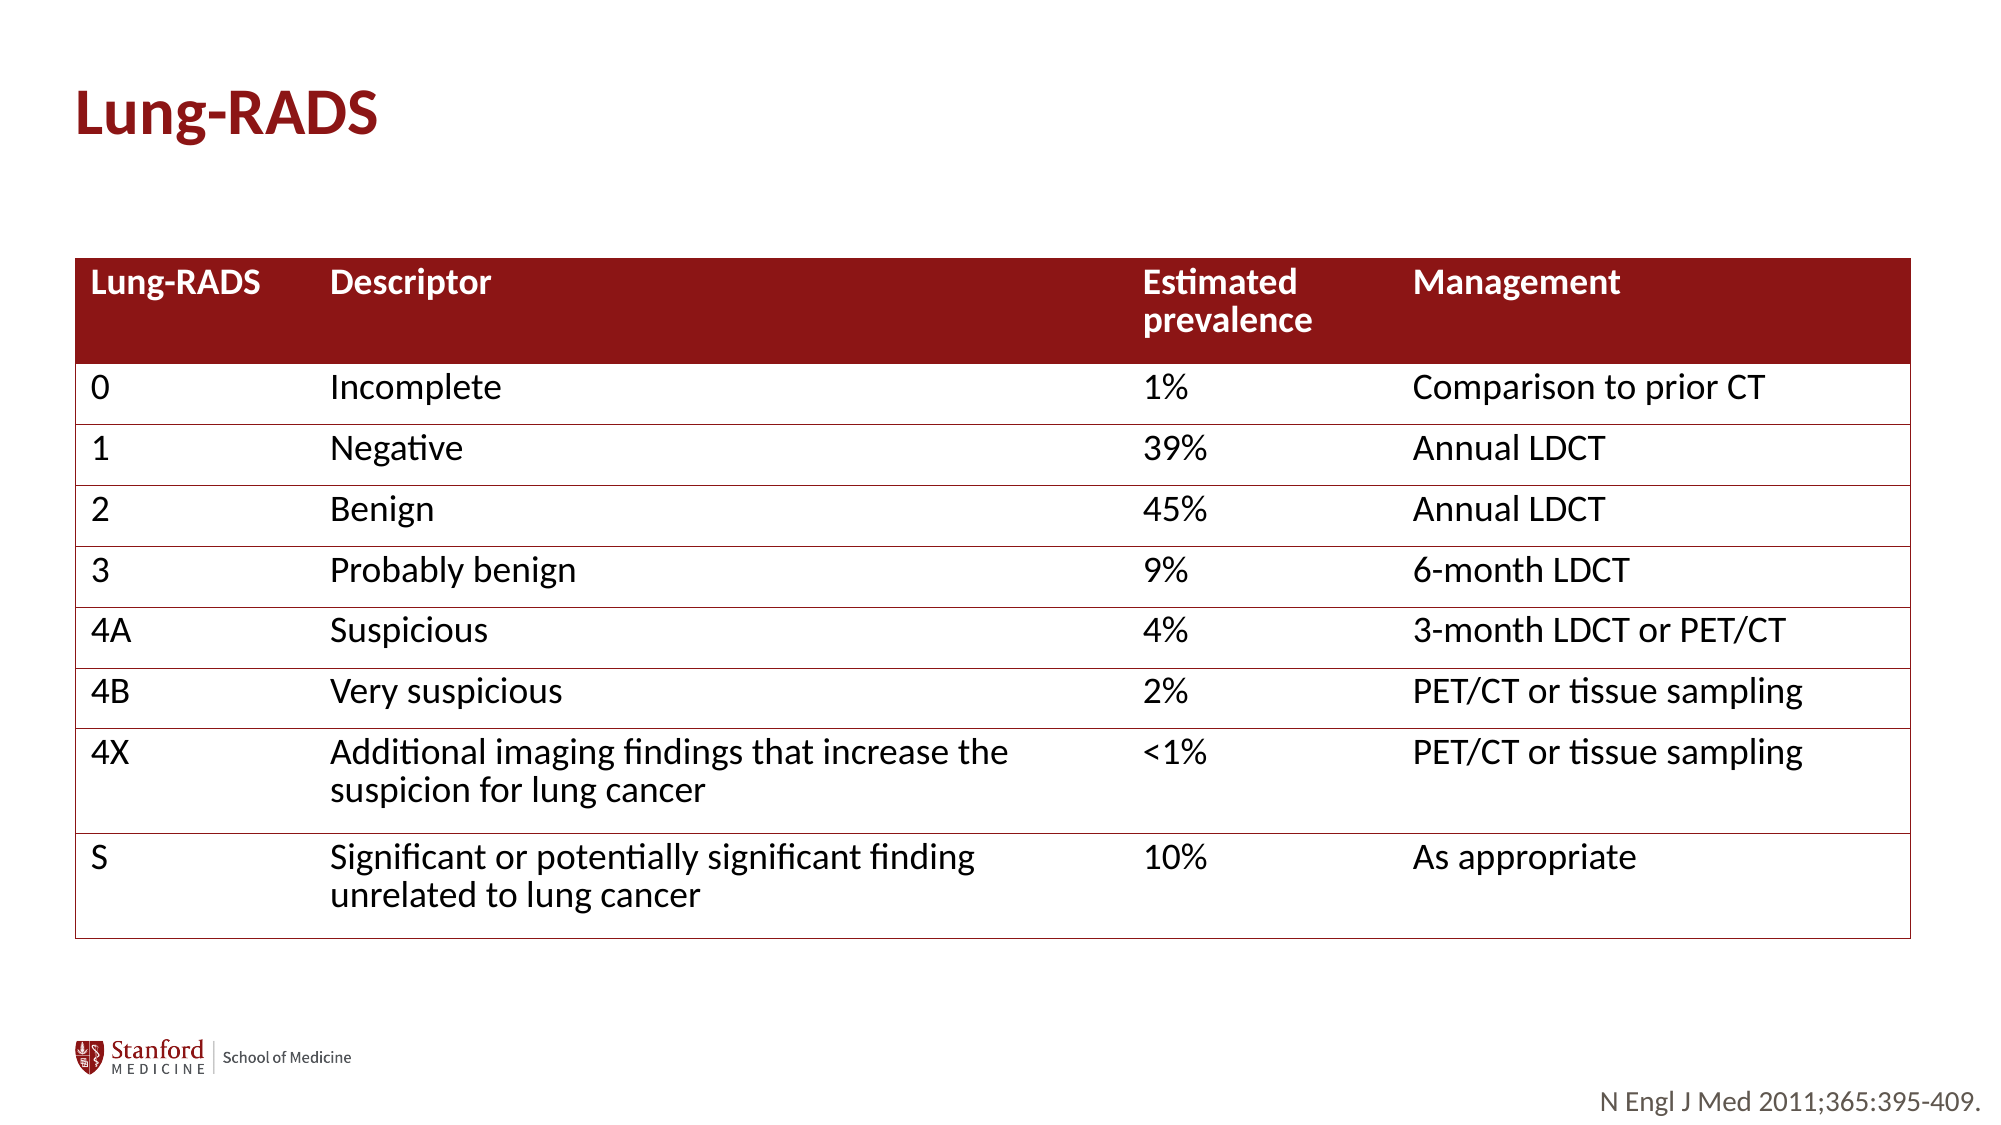

# Lung-RADS
| Lung-RADS | Descriptor | Estimated prevalence | Management |
| --- | --- | --- | --- |
| 0 | Incomplete | 1% | Comparison to prior CT |
| 1 | Negative | 39% | Annual LDCT |
| 2 | Benign | 45% | Annual LDCT |
| 3 | Probably benign | 9% | 6-month LDCT |
| 4A | Suspicious | 4% | 3-month LDCT or PET/CT |
| 4B | Very suspicious | 2% | PET/CT or tissue sampling |
| 4X | Additional imaging findings that increase the suspicion for lung cancer | <1% | PET/CT or tissue sampling |
| S | Significant or potentially significant finding unrelated to lung cancer | 10% | As appropriate |
N Engl J Med 2011;365:395-409.